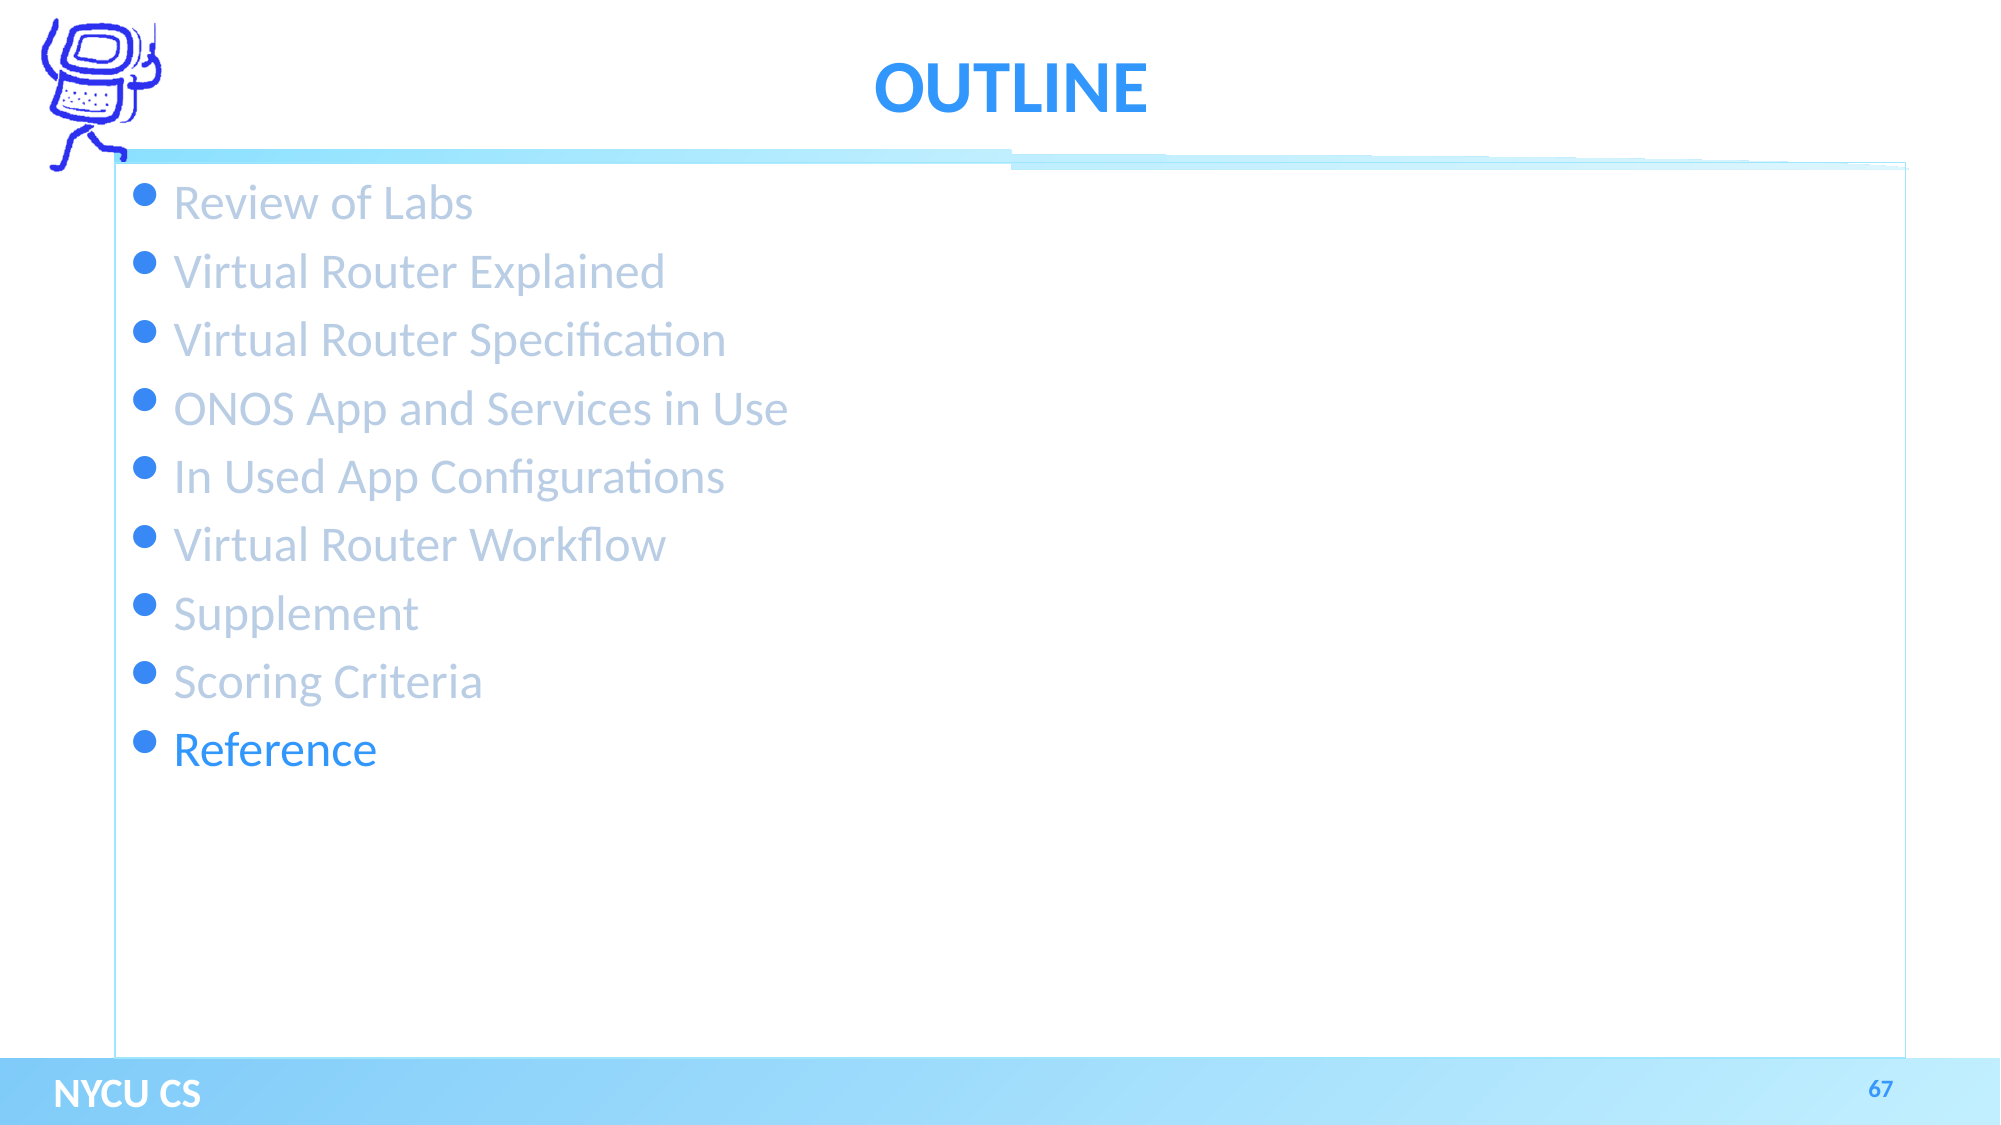

# OUTLINE
Review of Labs
Virtual Router Explained
Virtual Router Specification
ONOS App and Services in Use
In Used App Configurations
Virtual Router Workflow
Supplement
Scoring Criteria
Reference